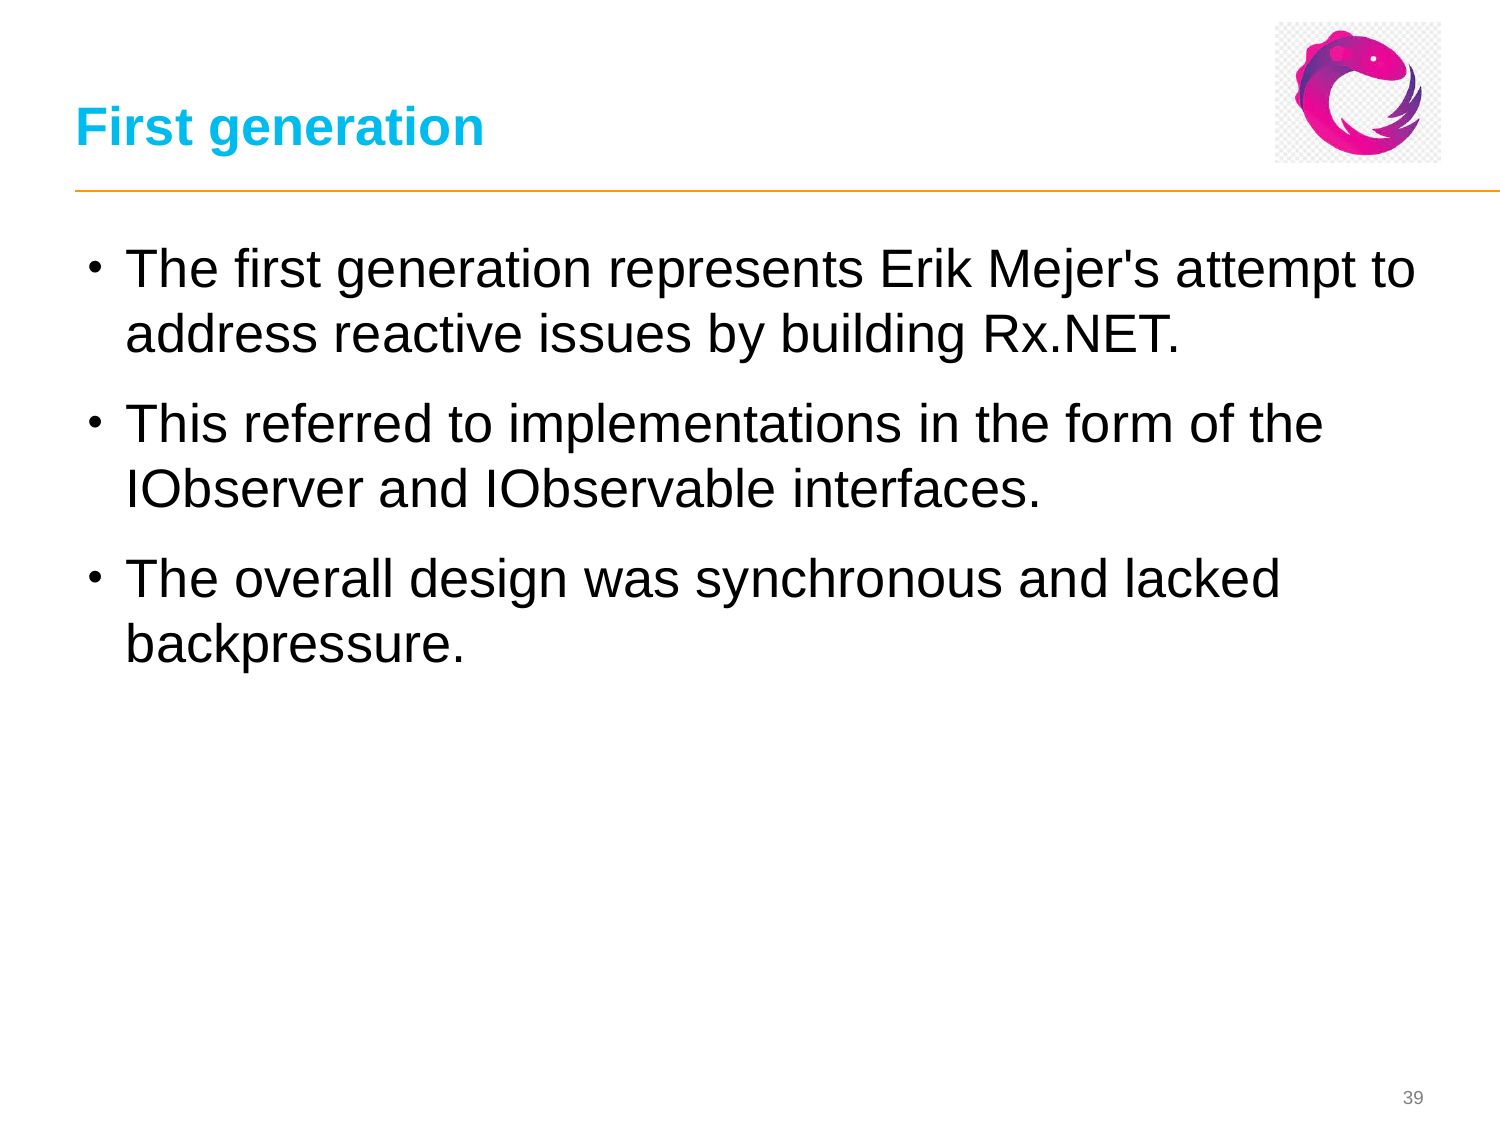

# First generation
The first generation represents Erik Mejer's attempt to address reactive issues by building Rx.NET.
This referred to implementations in the form of the IObserver and IObservable interfaces.
The overall design was synchronous and lacked backpressure.